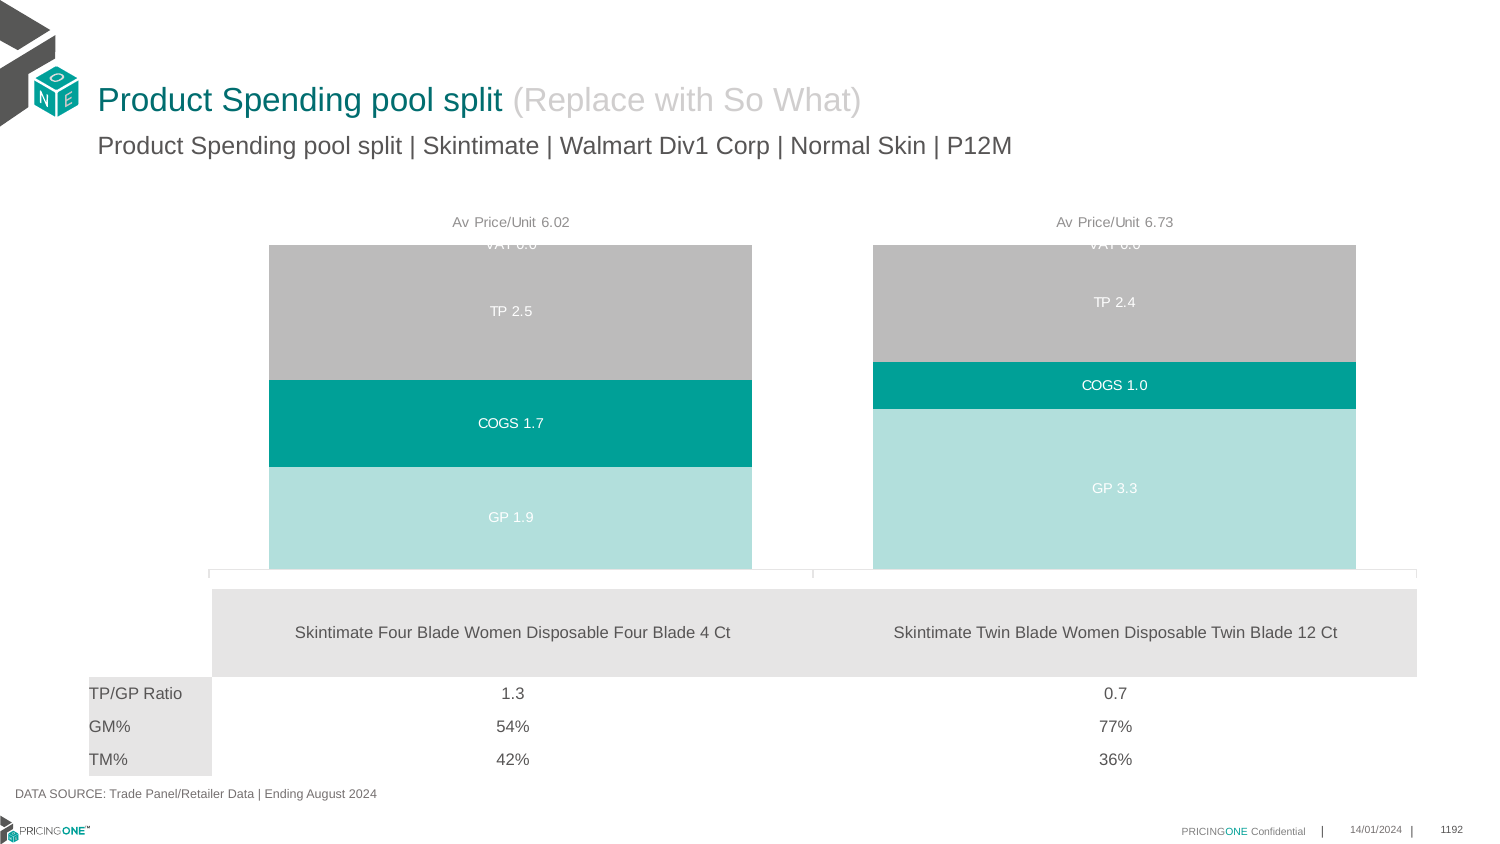

# Product Spending pool split (Replace with So What)
Product Spending pool split | Skintimate | Walmart Div1 Corp | Normal Skin | P12M

### Chart

| Category | GP | COGS | TP | VAT |
|---|---|---|---|---|
| Av Price/Unit 6.02 | 1.910502465535525 | 1.6506270082184518 | 2.528504897932132 | 0.0 |
| Av Price/Unit 6.73 | 3.3168 | 0.992 | 2.4179260162601626 | 0.0 |
|  | Skintimate Four Blade Women Disposable Four Blade 4 Ct | Skintimate Twin Blade Women Disposable Twin Blade 12 Ct |
| --- | --- | --- |
| TP/GP Ratio | 1.3 | 0.7 |
| GM% | 54% | 77% |
| TM% | 42% | 36% |
DATA SOURCE: Trade Panel/Retailer Data | Ending August 2024

14/01/2024
1192